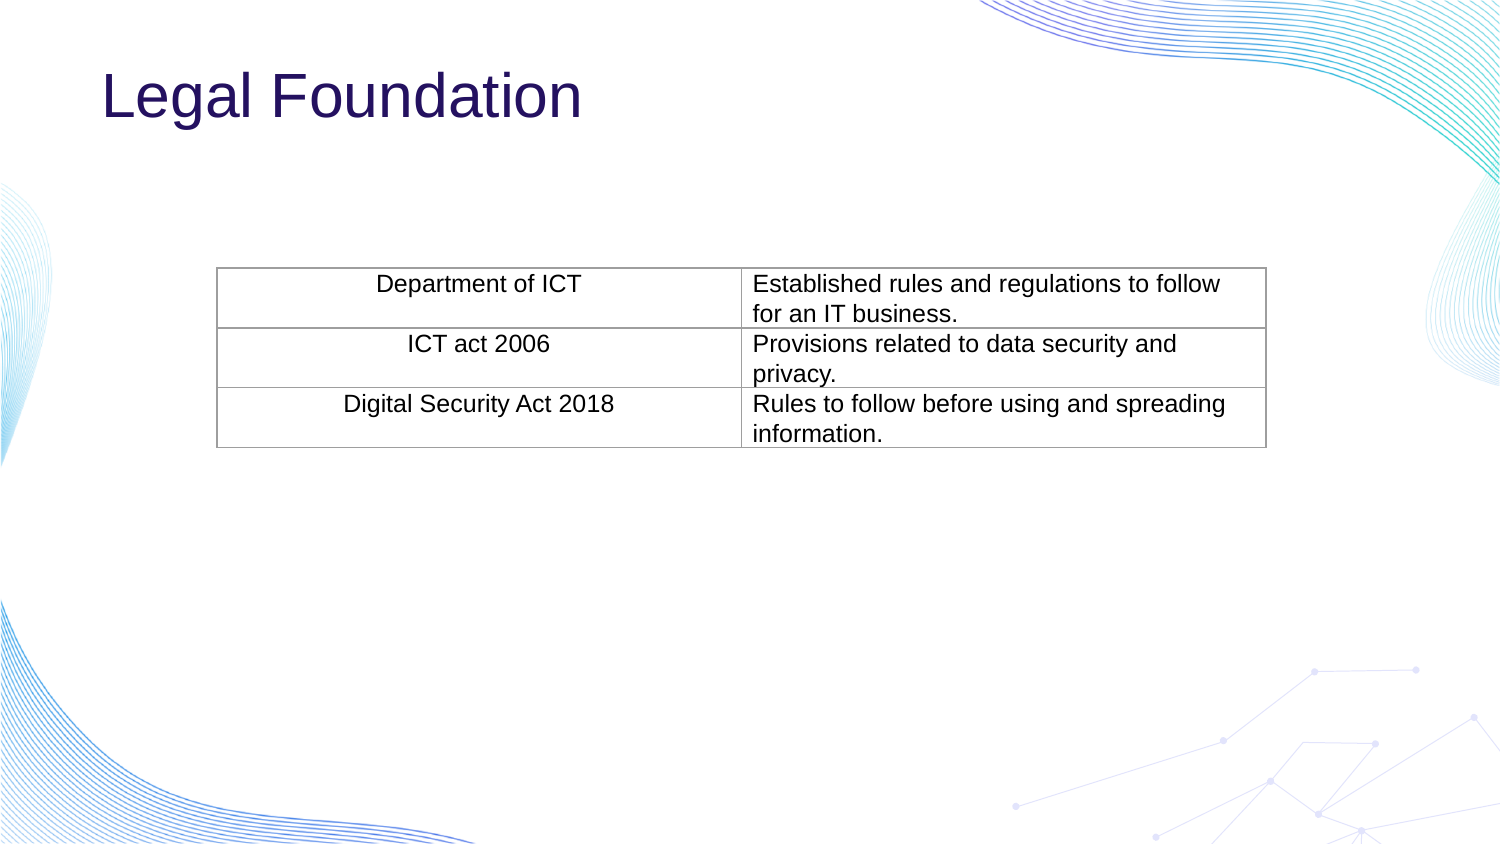

# Legal Foundation
| Department of ICT | Established rules and regulations to follow for an IT business. |
| --- | --- |
| ICT act 2006 | Provisions related to data security and privacy. |
| Digital Security Act 2018 | Rules to follow before using and spreading information. |